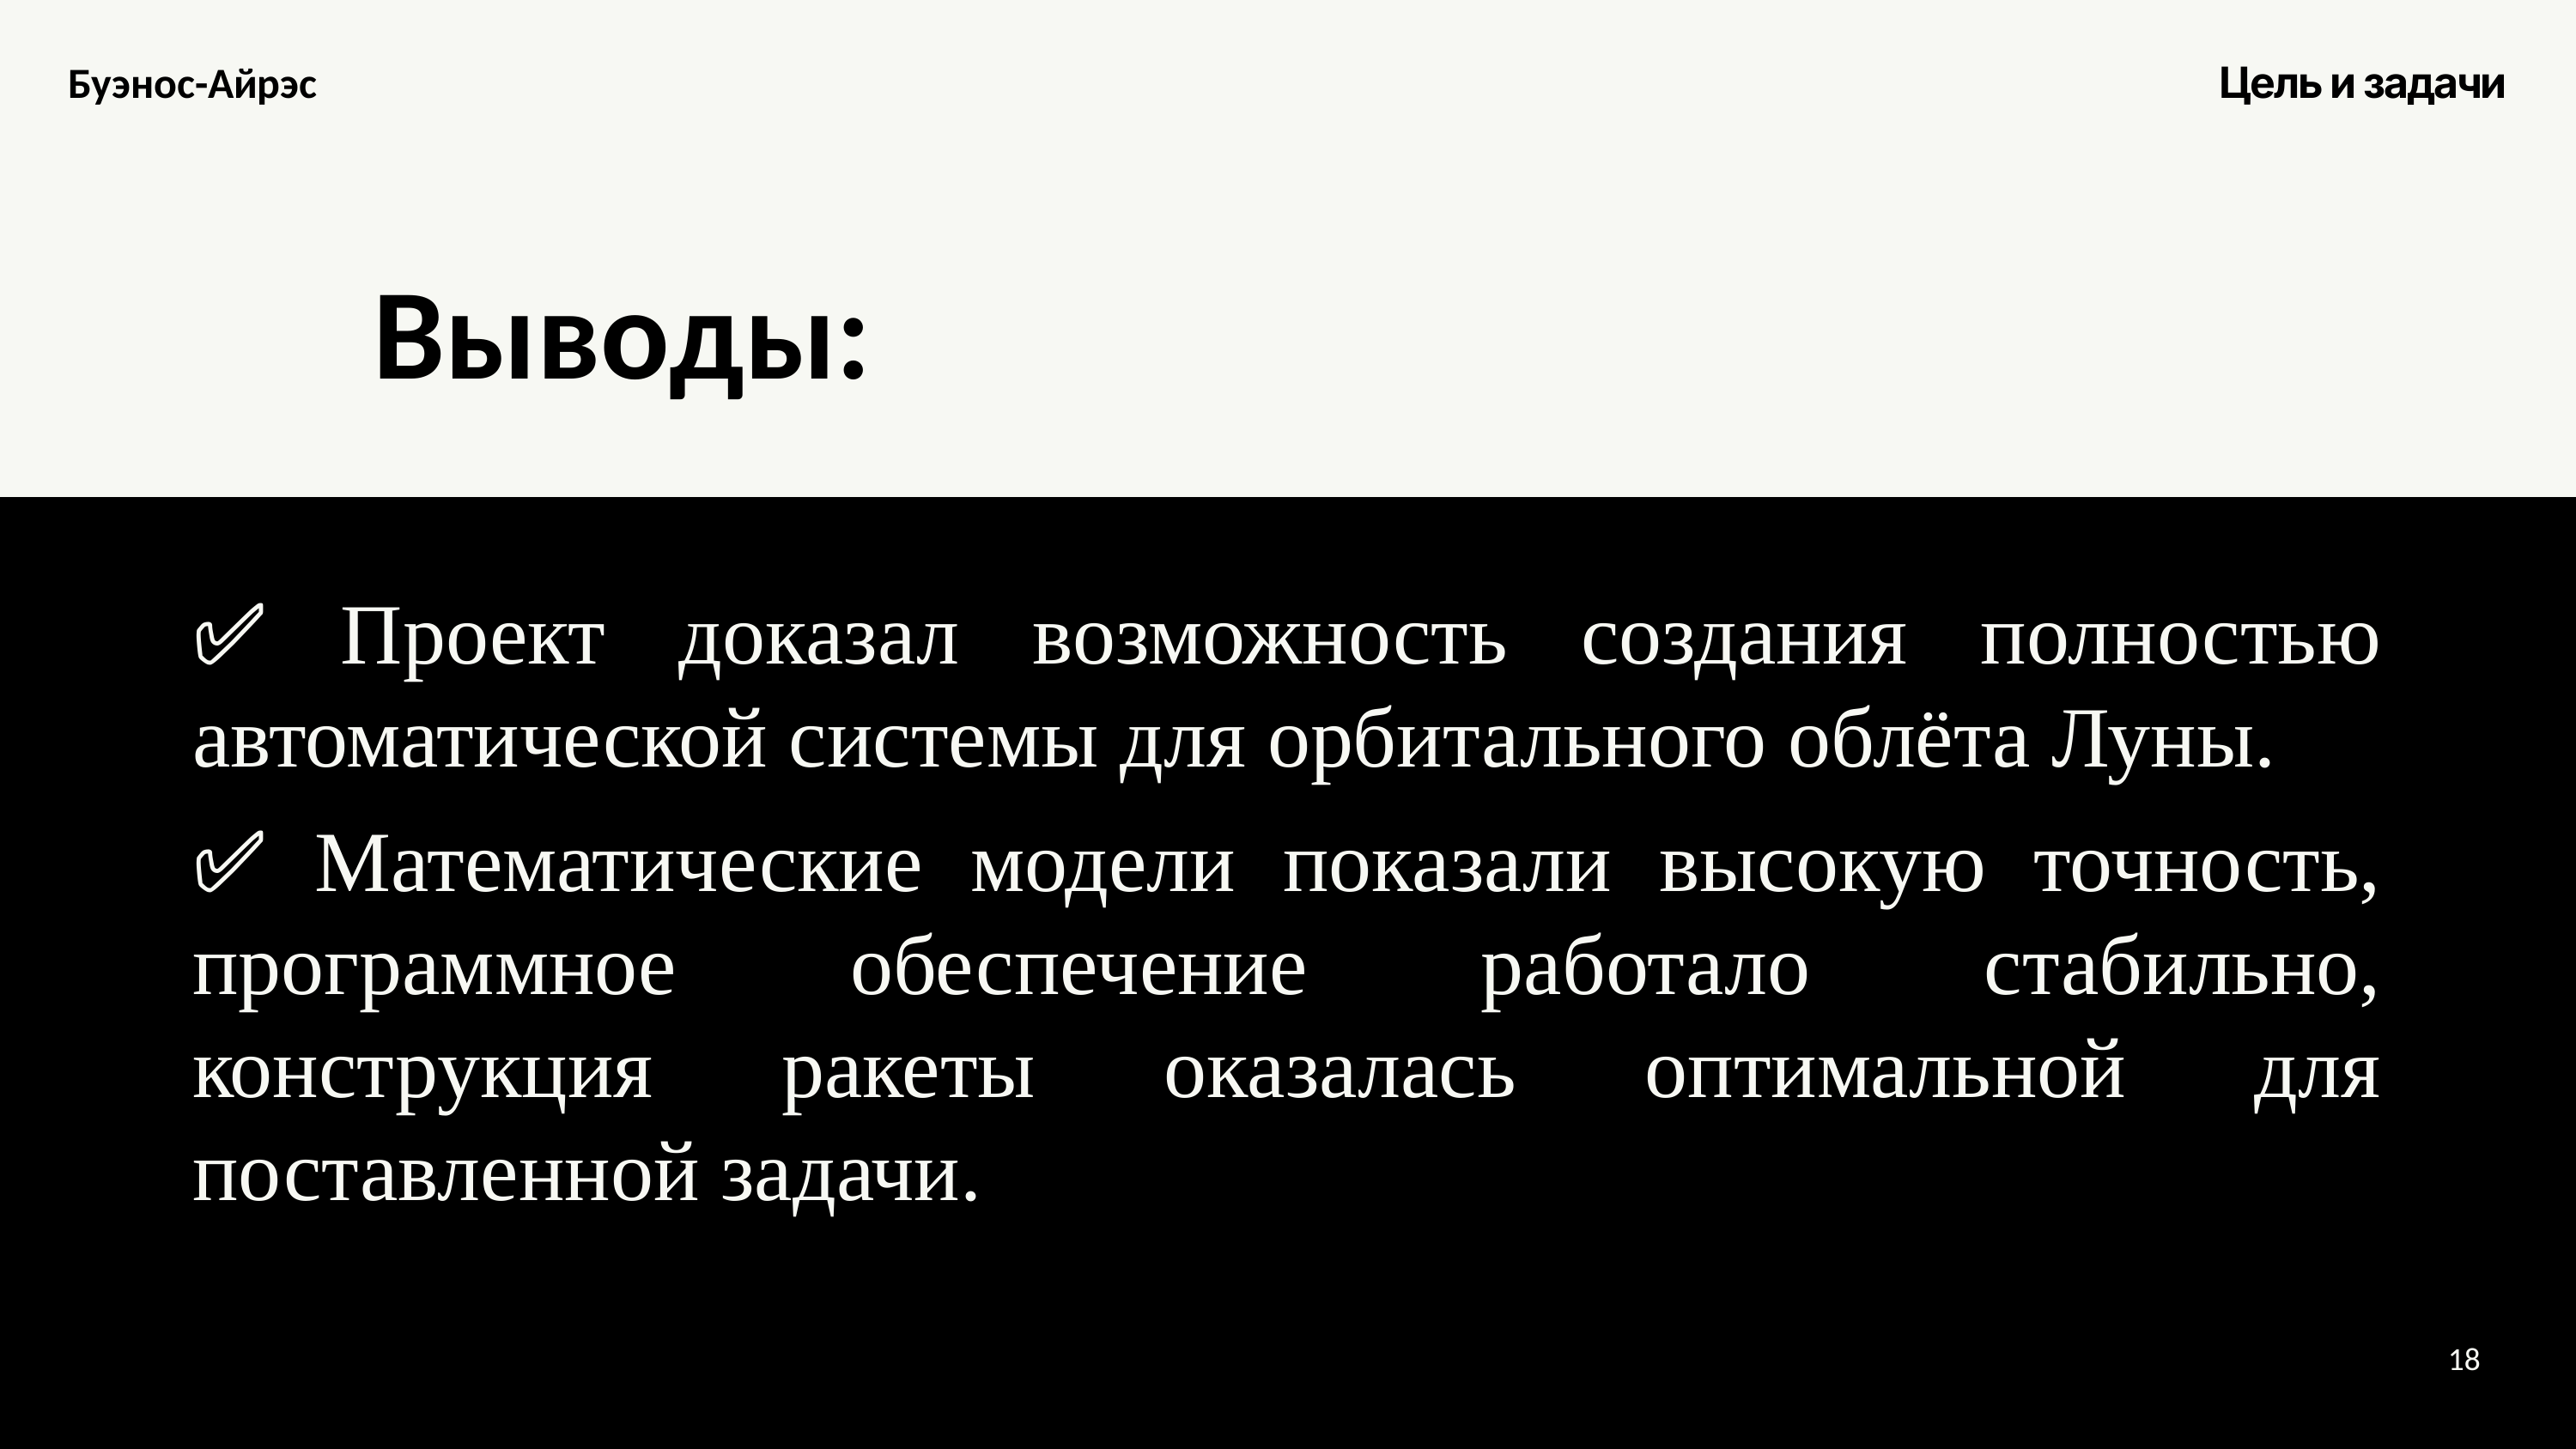

Буэнос-Айрэс
Цель и задачи
Выводы:

✅ Проект доказал возможность создания полностью автоматической системы для орбитального облёта Луны.

✅ Математические модели показали высокую точность, программное обеспечение работало стабильно, конструкция ракеты оказалась оптимальной для поставленной задачи.

18
3